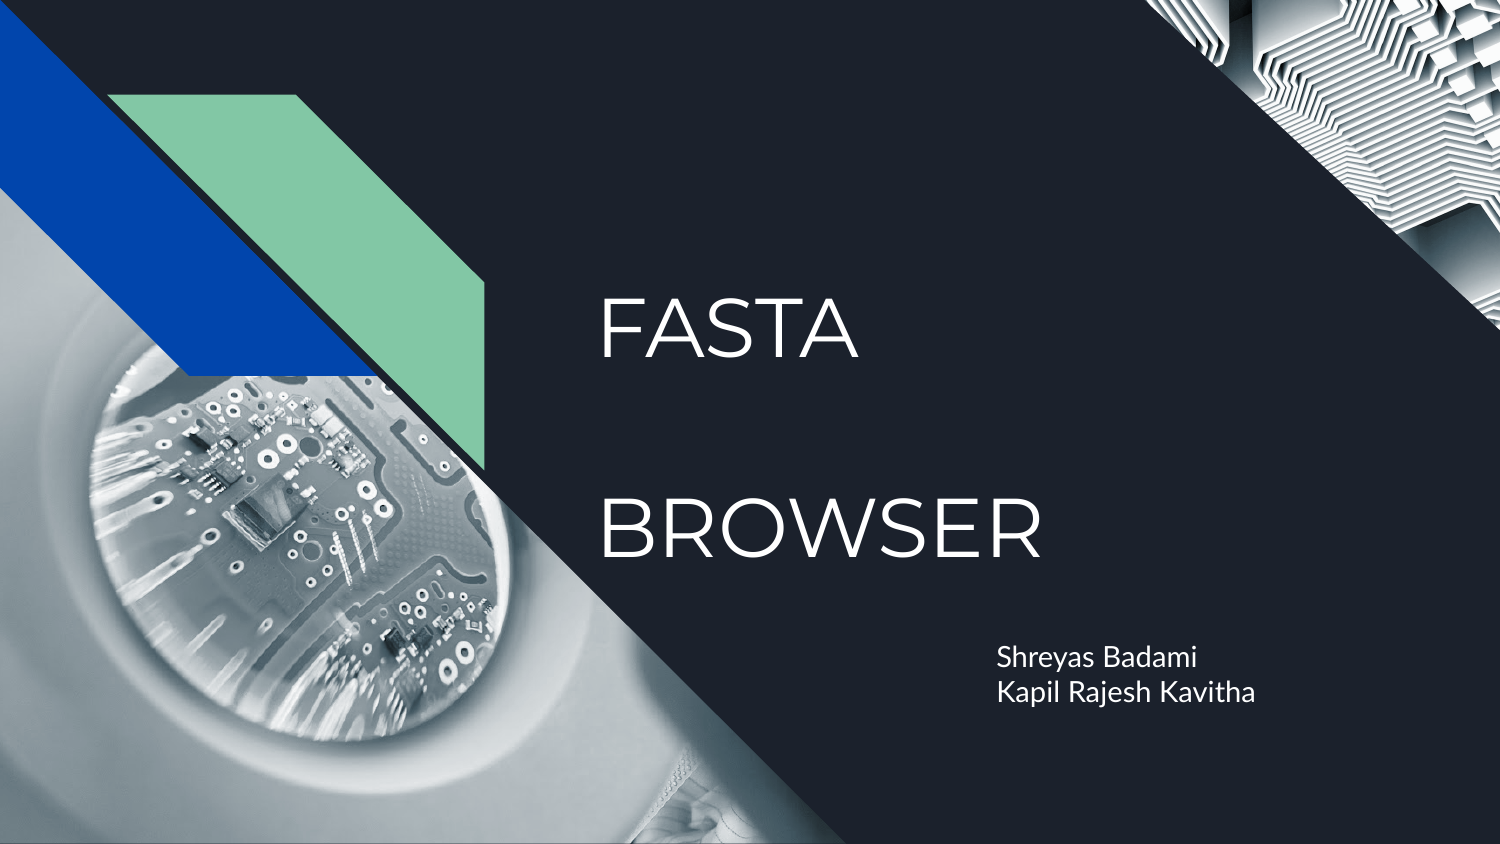

# FASTA
			BROWSER
Shreyas Badami
Kapil Rajesh Kavitha